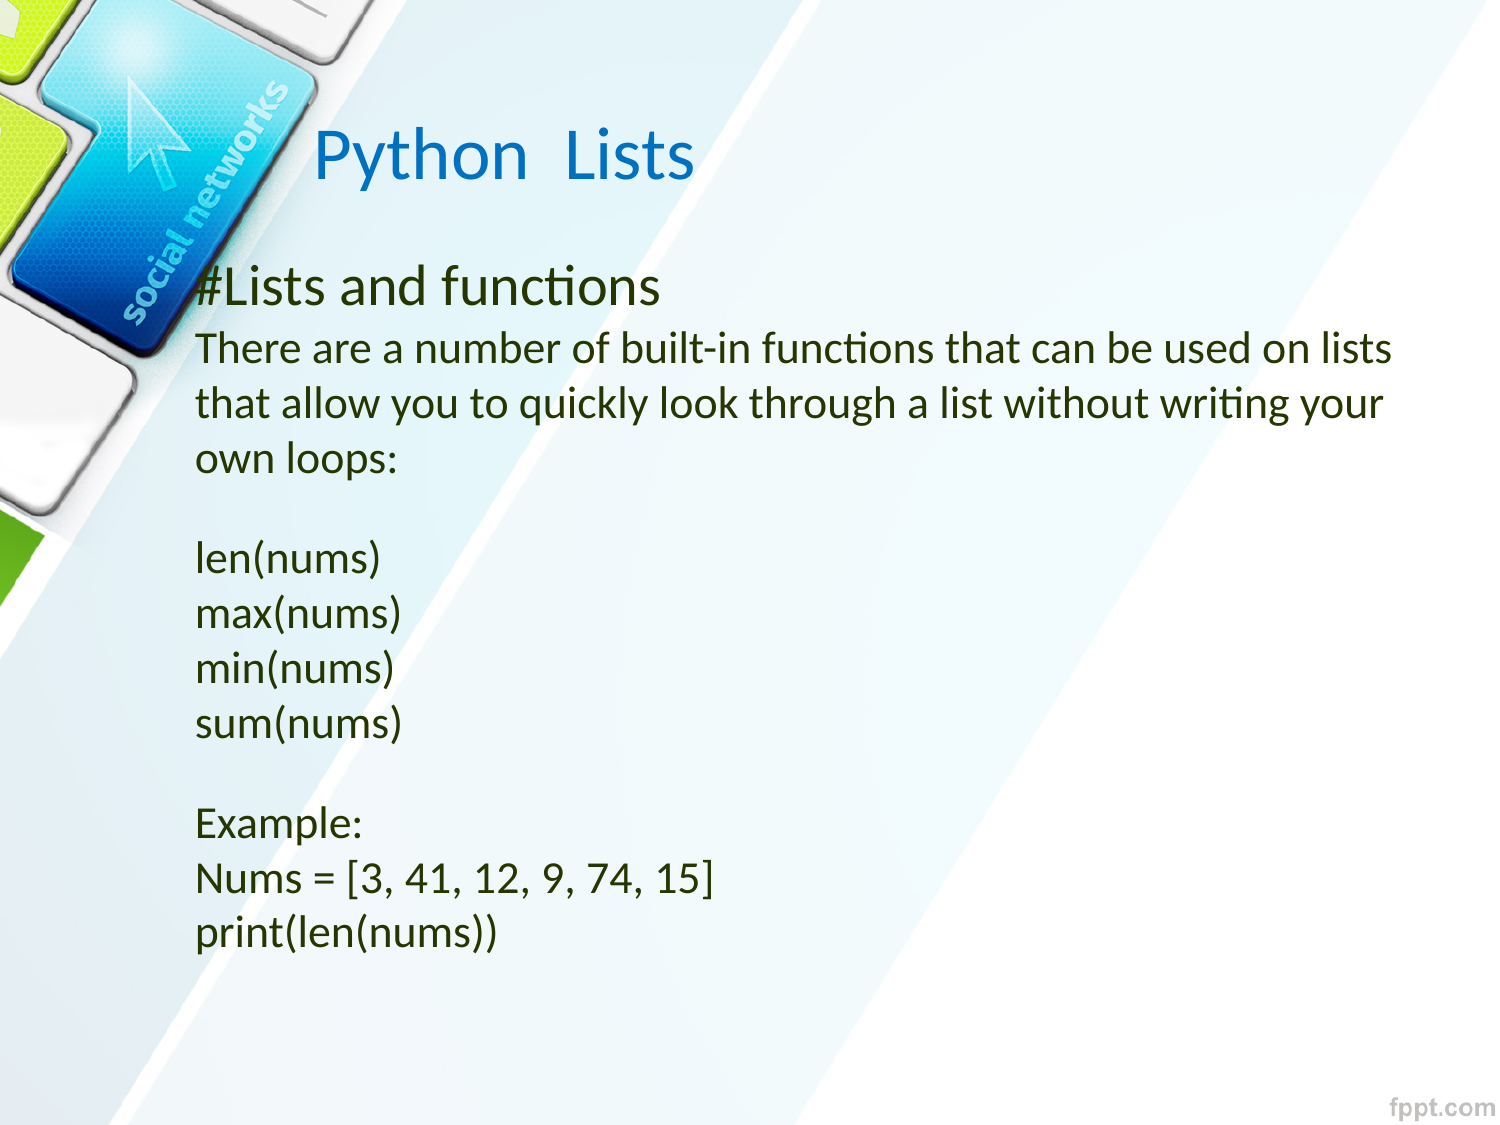

Python  Lists
#Lists and functions
There are a number of built-in functions that can be used on lists that allow you to quickly look through a list without writing your own loops:

len(nums)
max(nums)
min(nums)
sum(nums)

Example:
Nums = [3, 41, 12, 9, 74, 15]
print(len(nums))